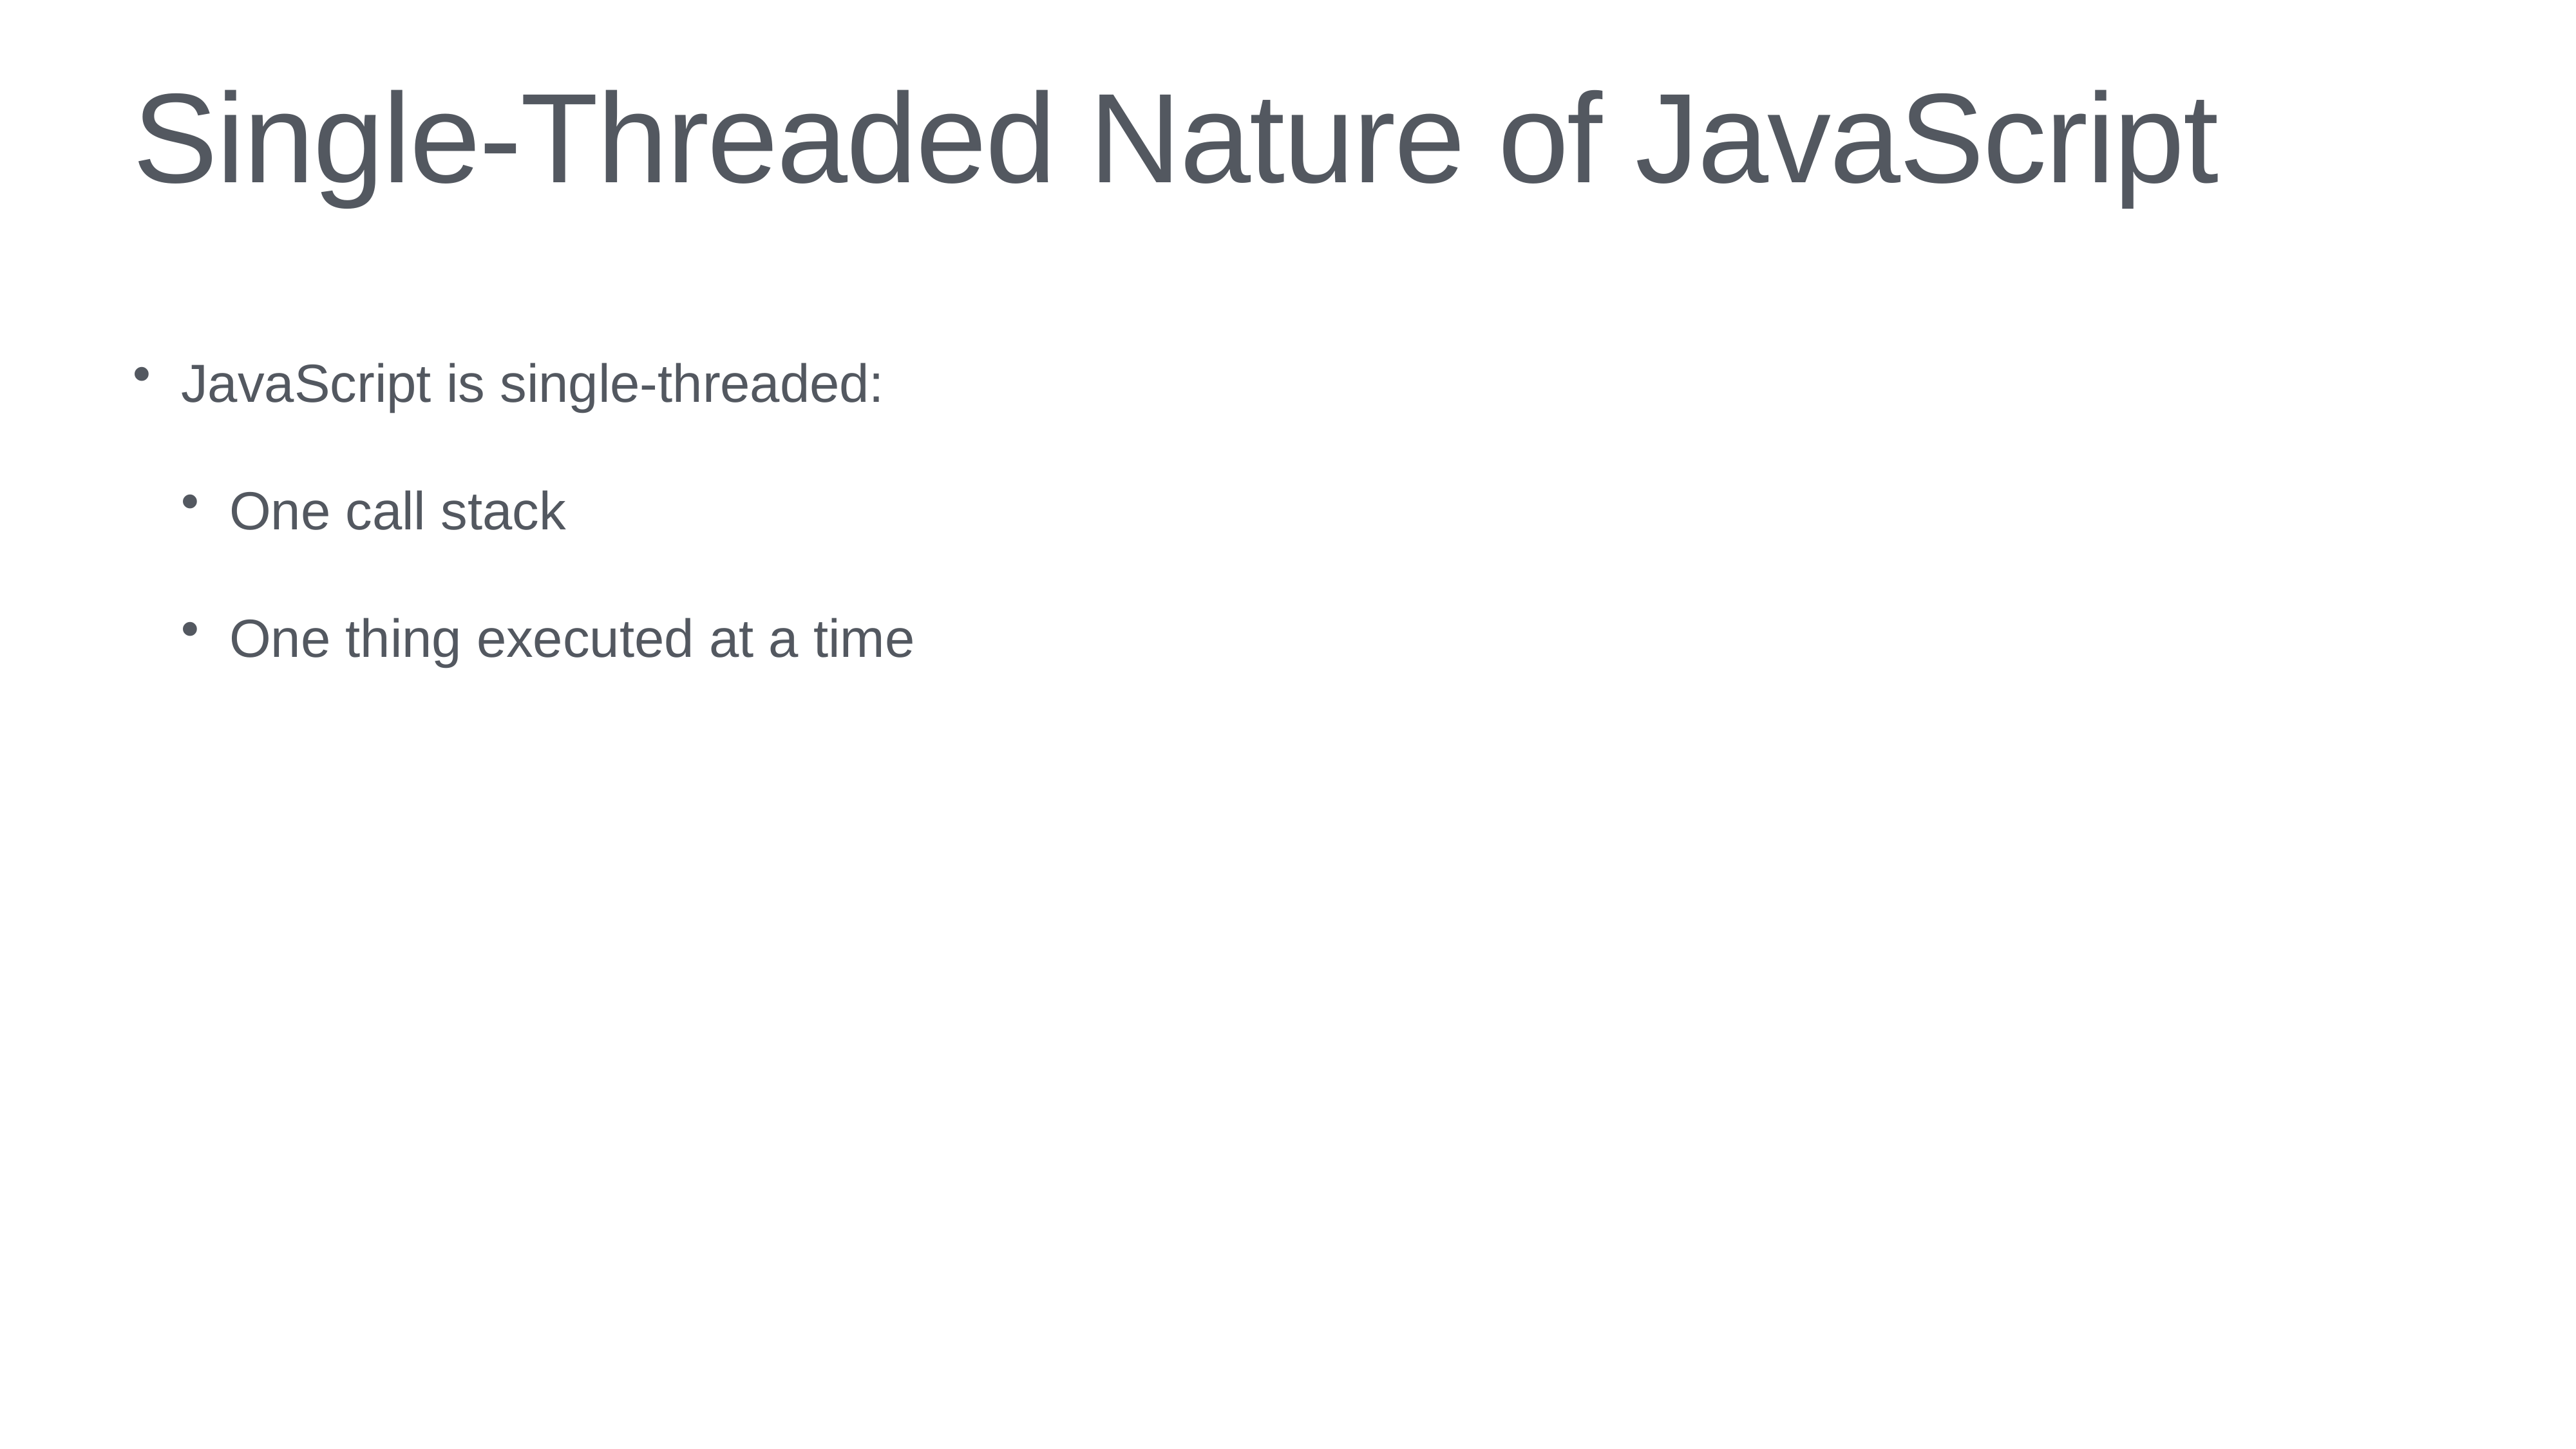

# Single-Threaded Nature of JavaScript
JavaScript is single-threaded:
One call stack
One thing executed at a time